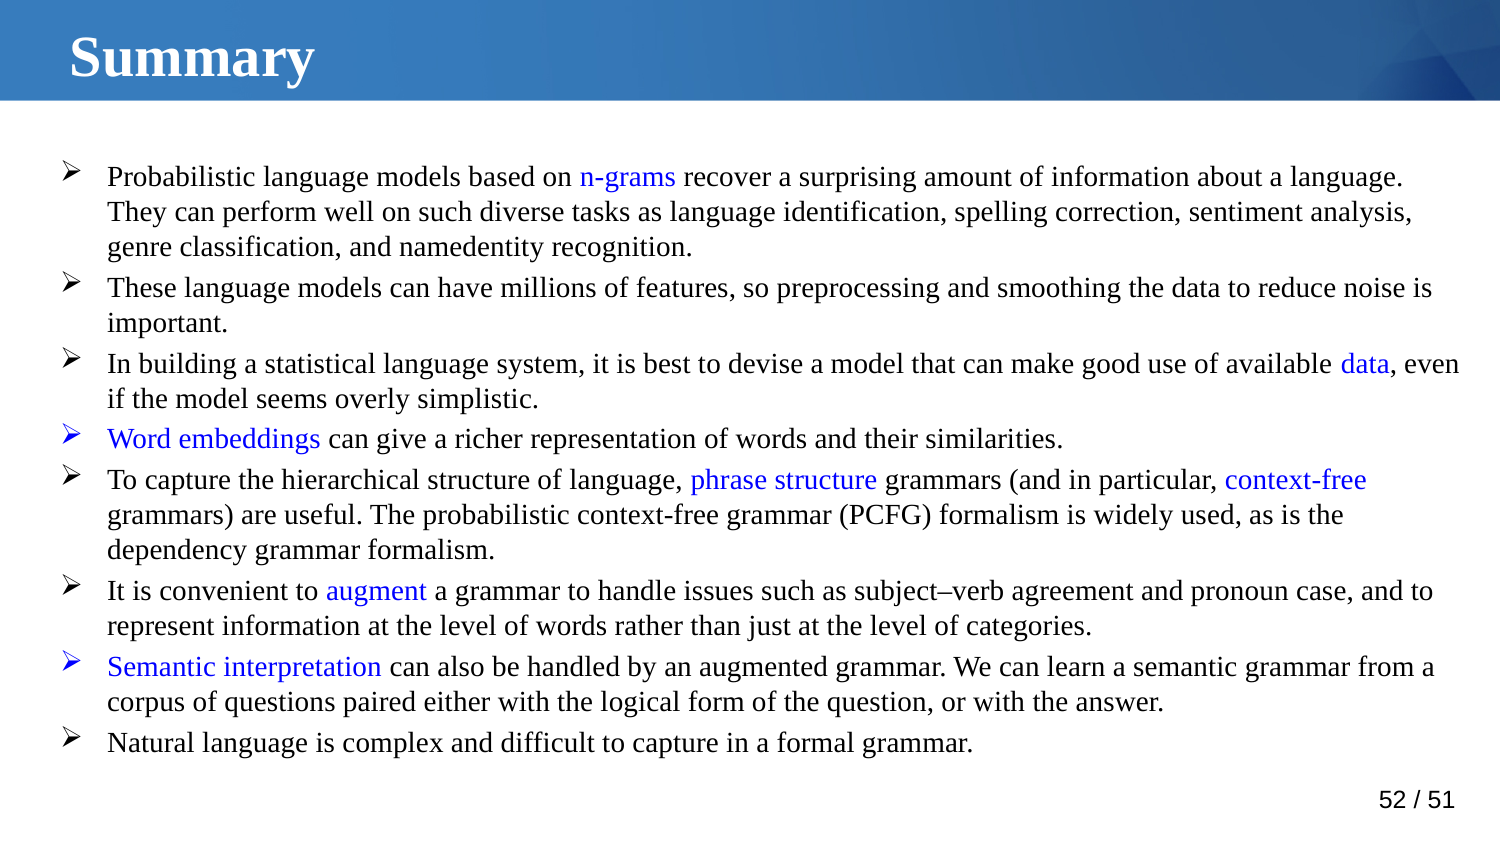

# Summary
Probabilistic language models based on n-grams recover a surprising amount of information about a language. They can perform well on such diverse tasks as language identification, spelling correction, sentiment analysis, genre classification, and namedentity recognition.
These language models can have millions of features, so preprocessing and smoothing the data to reduce noise is important.
In building a statistical language system, it is best to devise a model that can make good use of available data, even if the model seems overly simplistic.
Word embeddings can give a richer representation of words and their similarities.
To capture the hierarchical structure of language, phrase structure grammars (and in particular, context-free grammars) are useful. The probabilistic context-free grammar (PCFG) formalism is widely used, as is the dependency grammar formalism.
It is convenient to augment a grammar to handle issues such as subject–verb agreement and pronoun case, and to represent information at the level of words rather than just at the level of categories.
Semantic interpretation can also be handled by an augmented grammar. We can learn a semantic grammar from a corpus of questions paired either with the logical form of the question, or with the answer.
Natural language is complex and difficult to capture in a formal grammar.